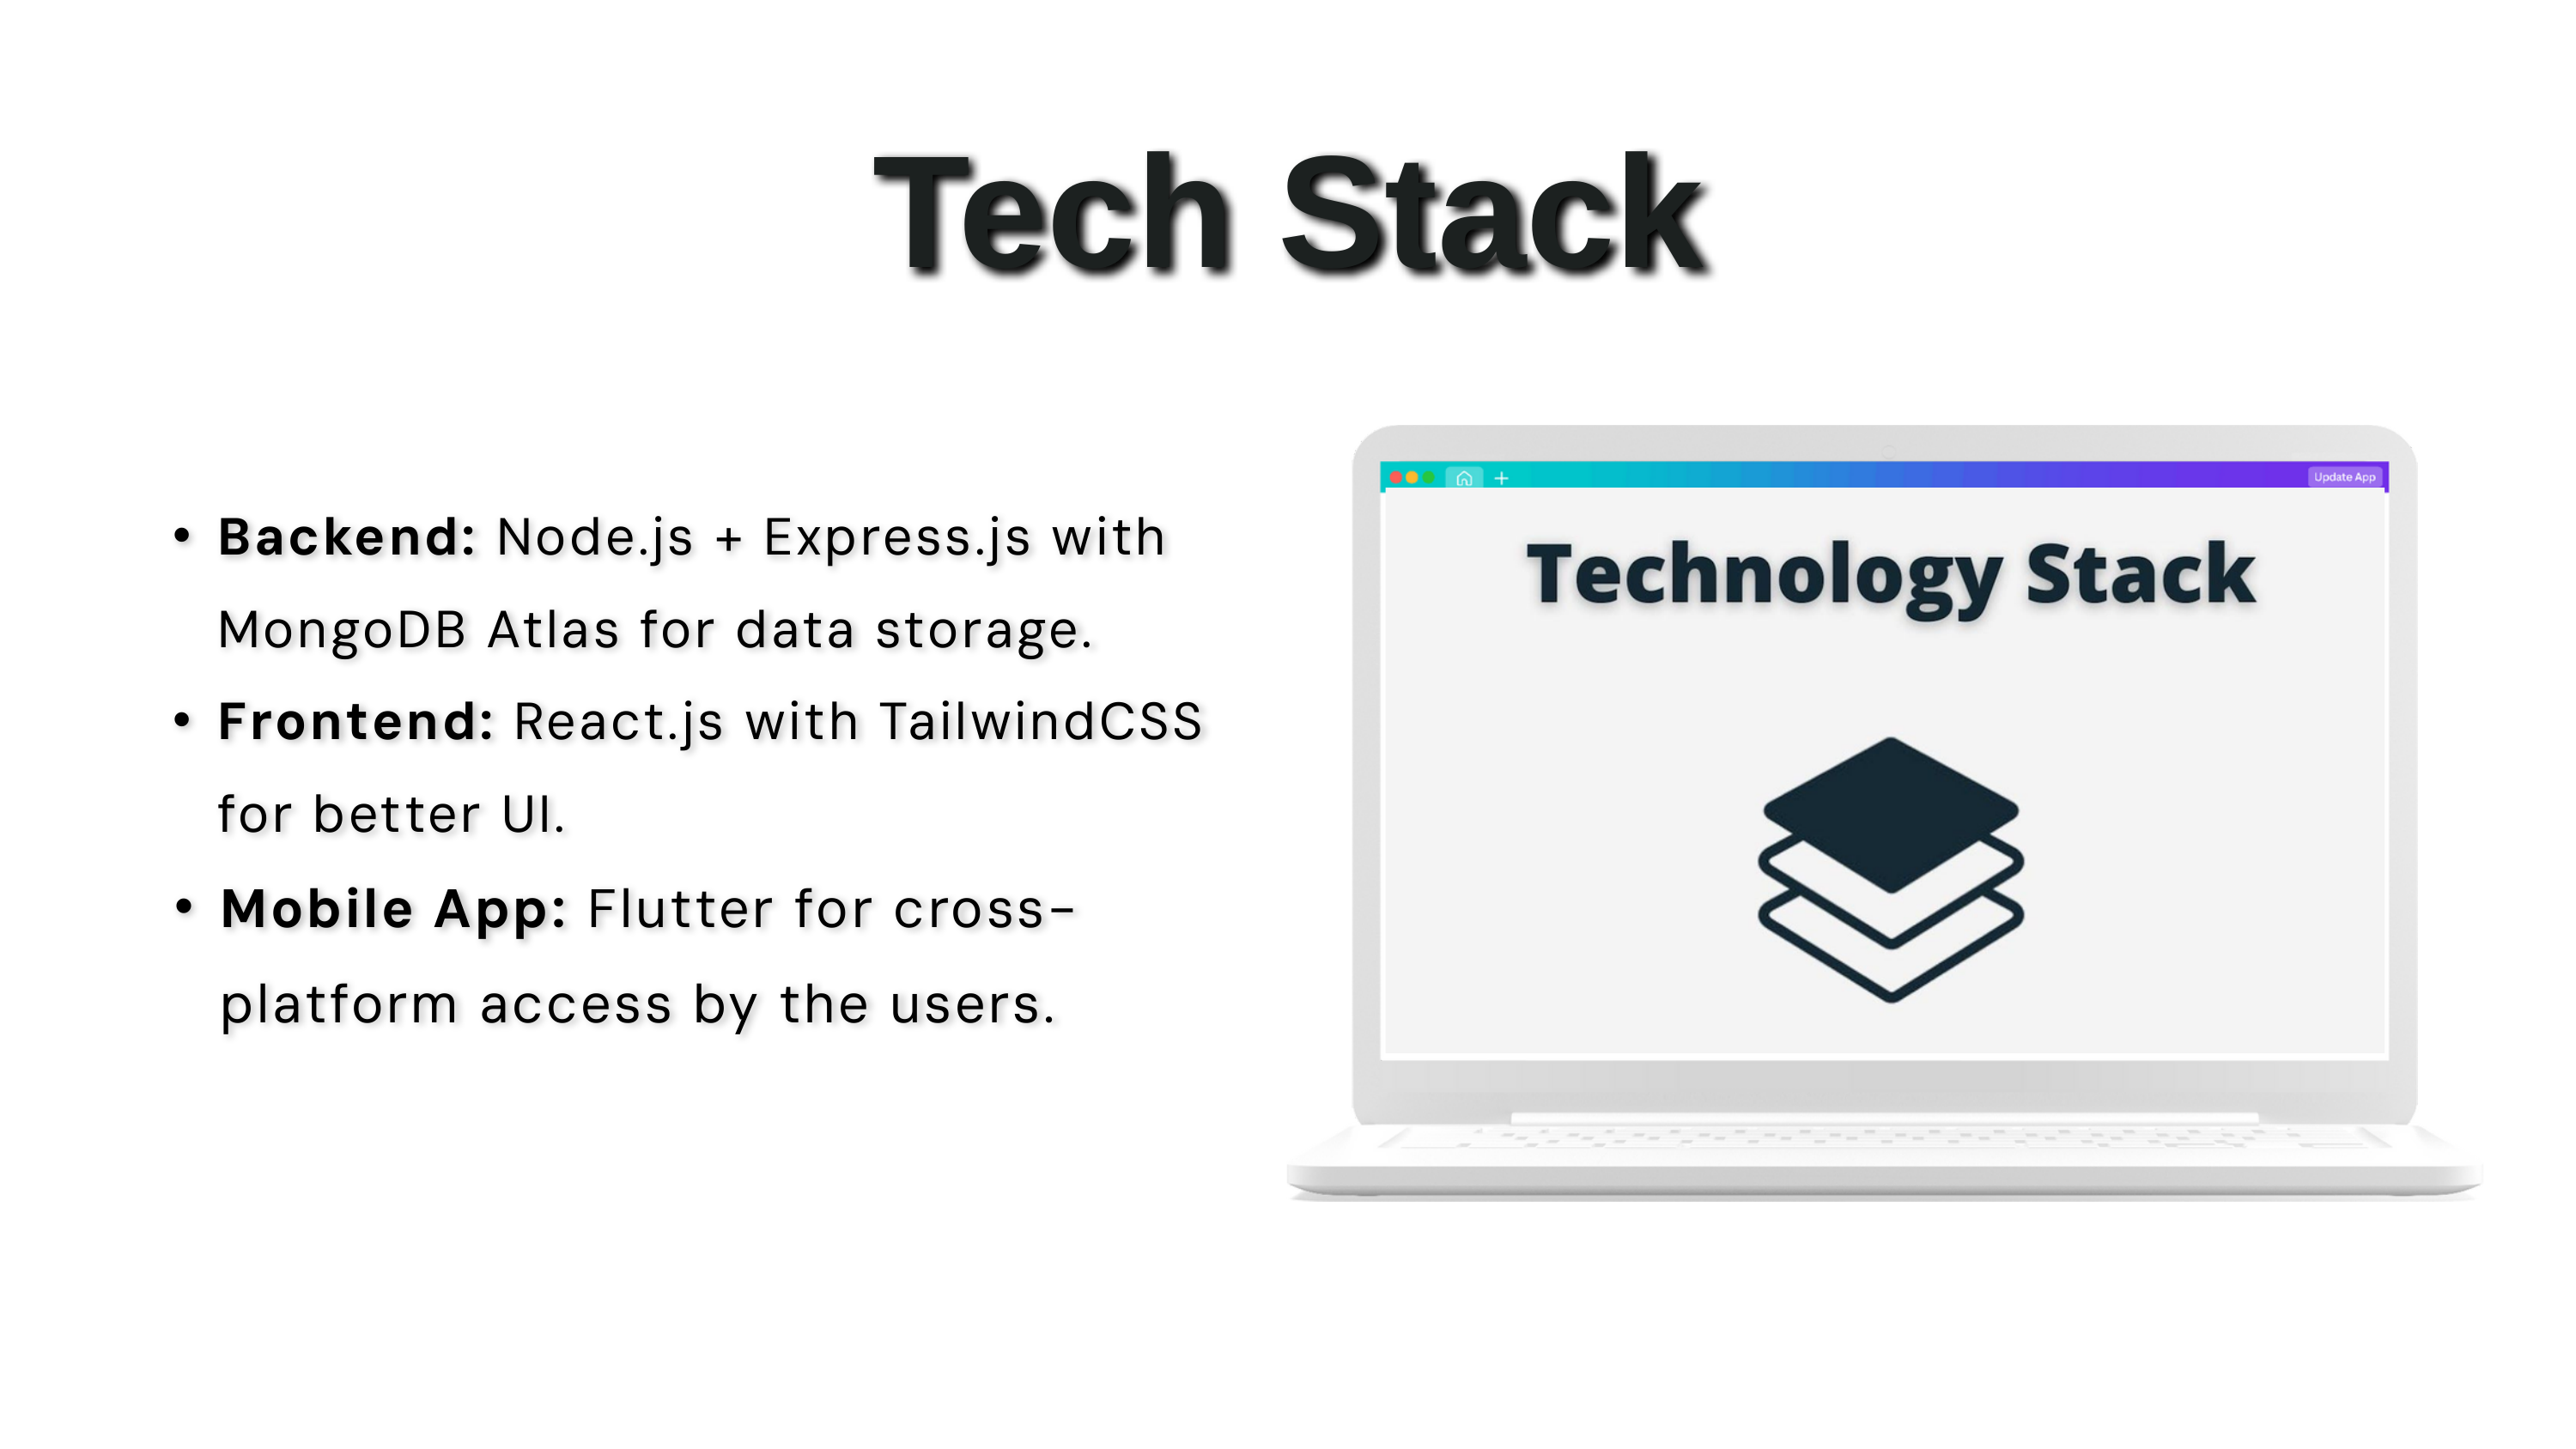

Tech Stack

Backend: Node.js + Express.js with MongoDB Atlas for data storage.
Frontend: React.js with TailwindCSS for better UI.
Mobile App: Flutter for cross-platform access by the users.